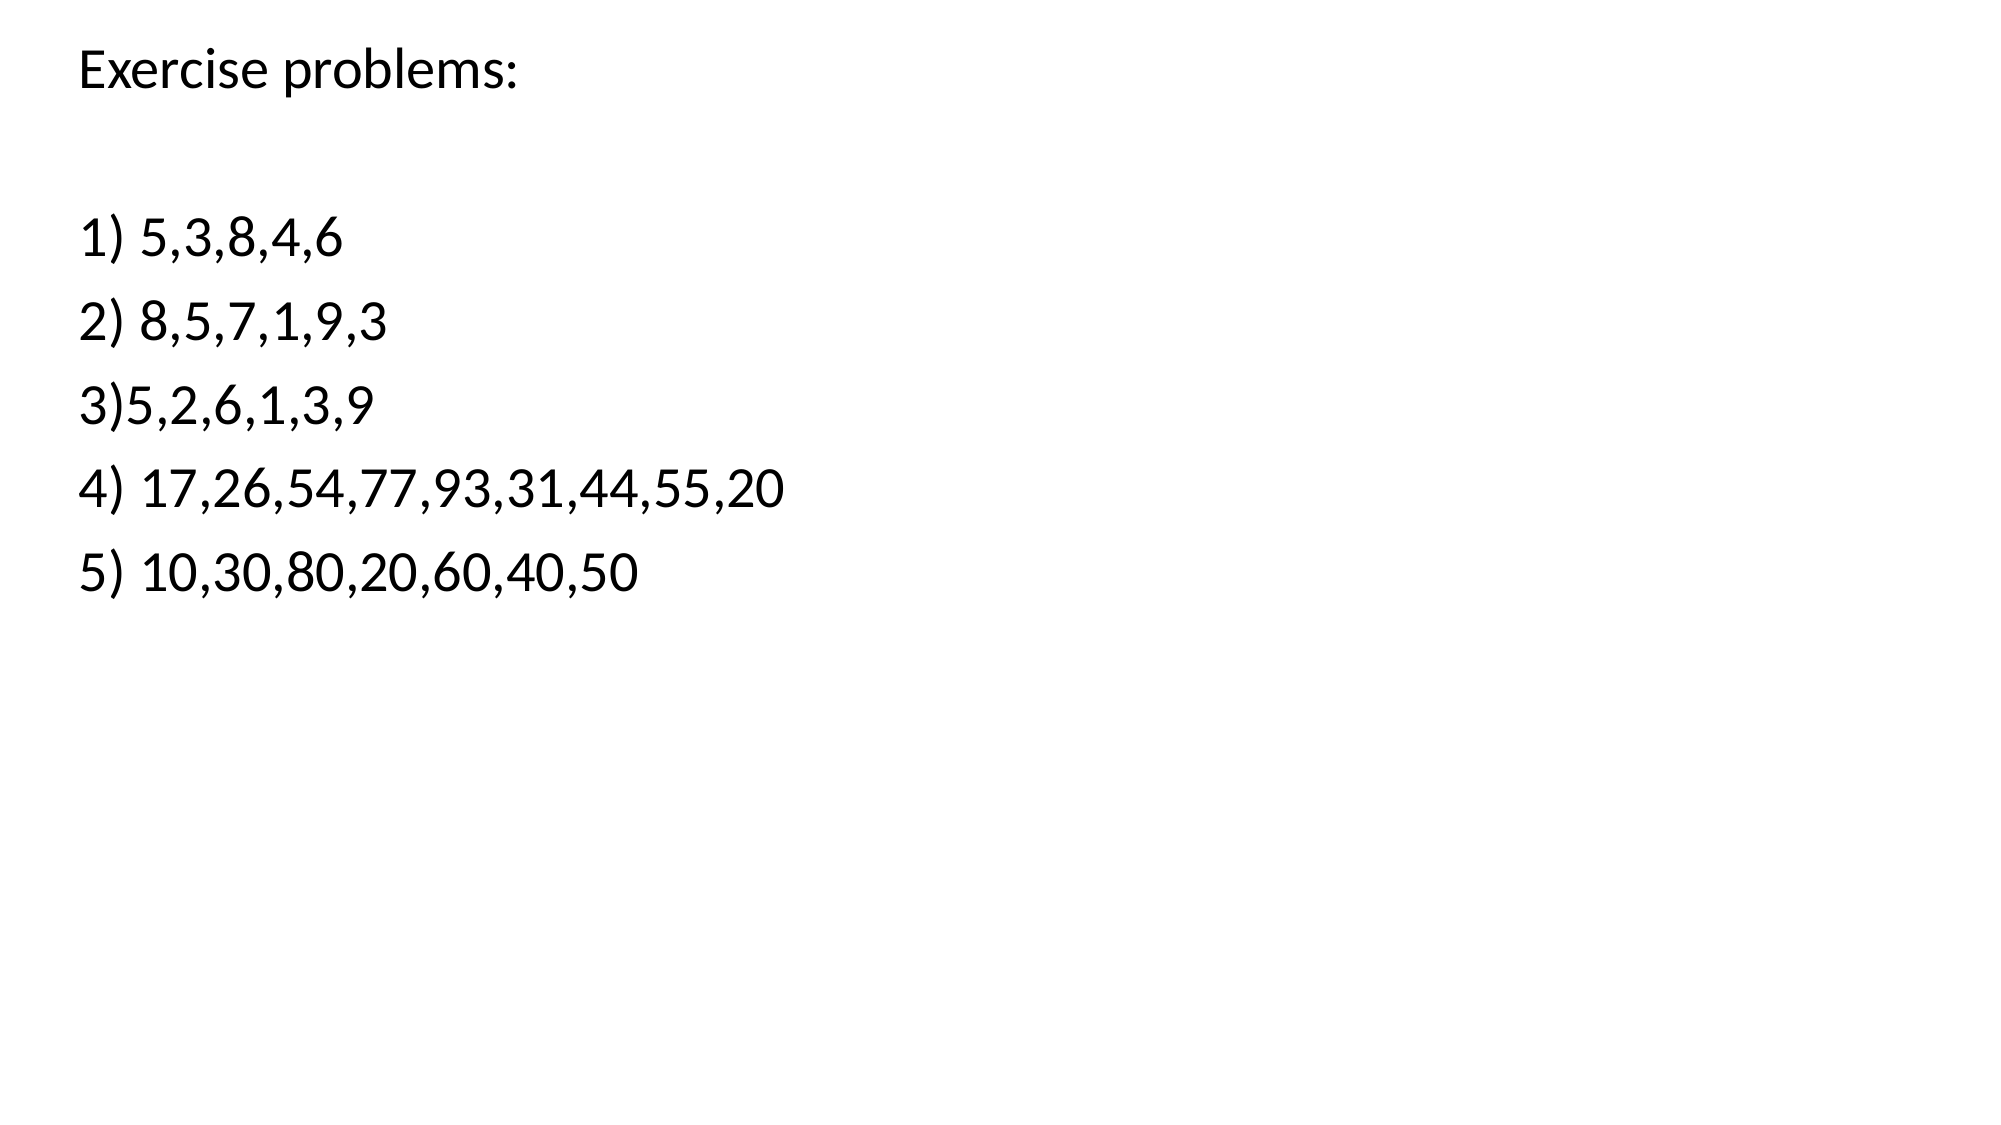

Exercise problems:

1) 5,3,8,4,6
2) 8,5,7,1,9,3
3)5,2,6,1,3,9
4) 17,26,54,77,93,31,44,55,20
5) 10,30,80,20,60,40,50